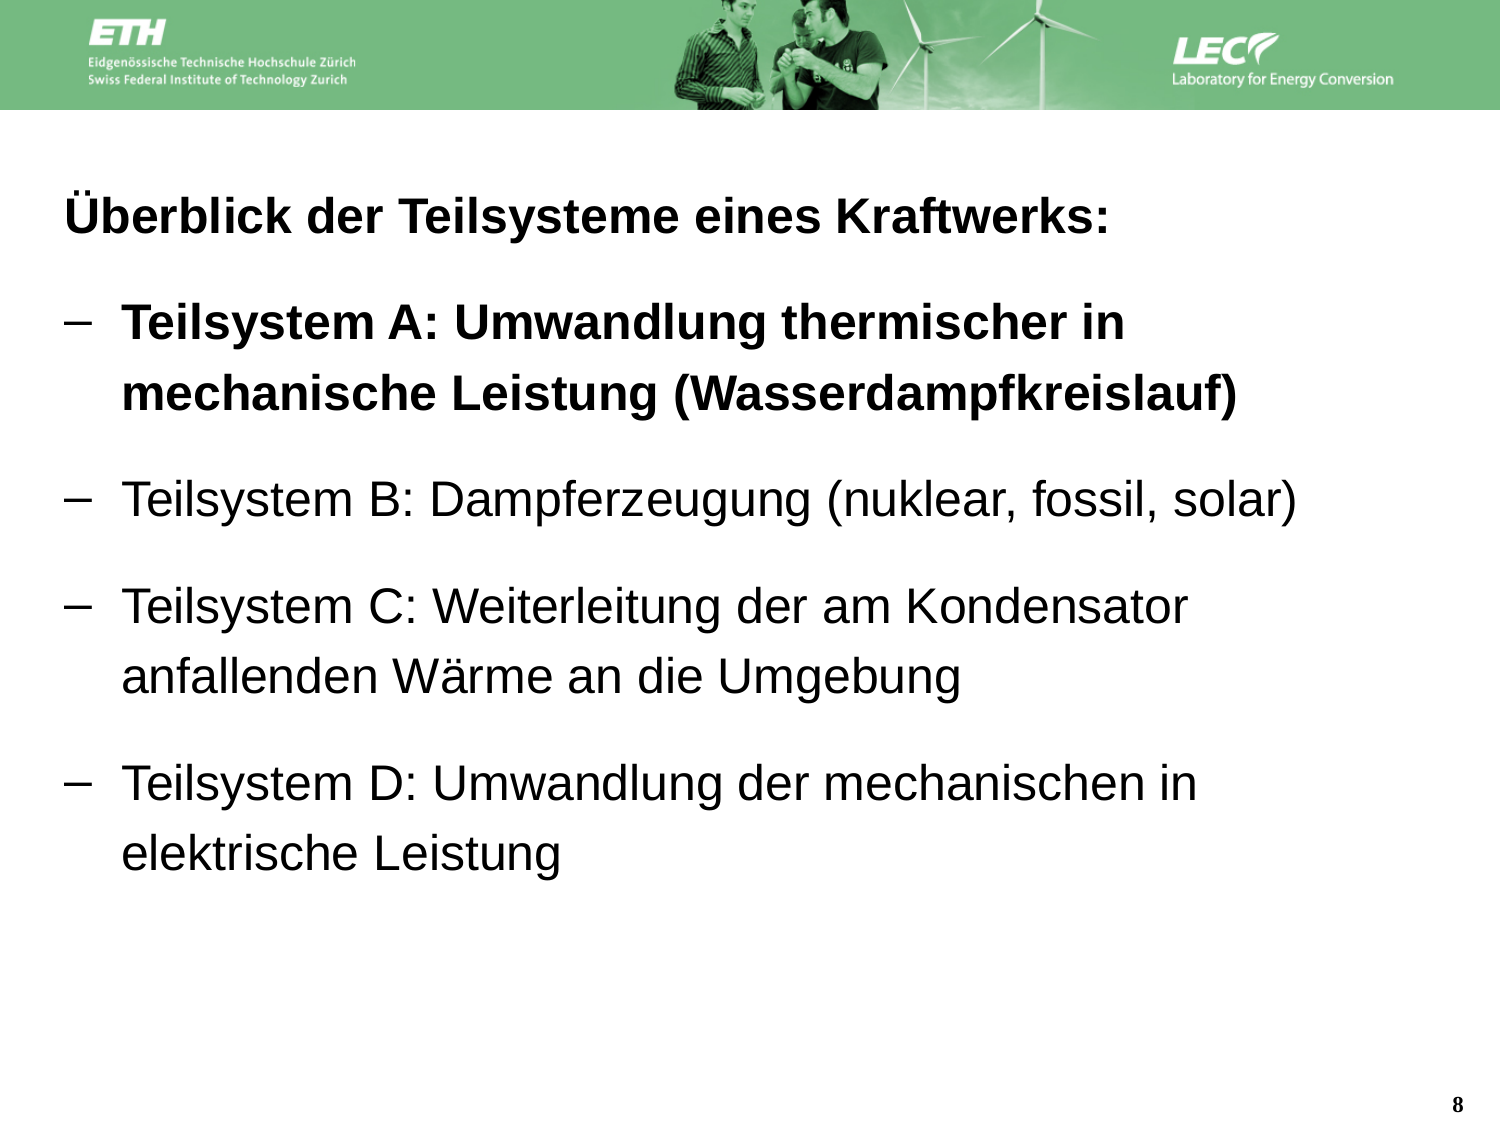

Überblick der Teilsysteme eines Kraftwerks:
Teilsystem A: Umwandlung thermischer in mechanische Leistung (Wasserdampfkreislauf)
Teilsystem B: Dampferzeugung (nuklear, fossil, solar)
Teilsystem C: Weiterleitung der am Kondensator anfallenden Wärme an die Umgebung
Teilsystem D: Umwandlung der mechanischen in elektrische Leistung